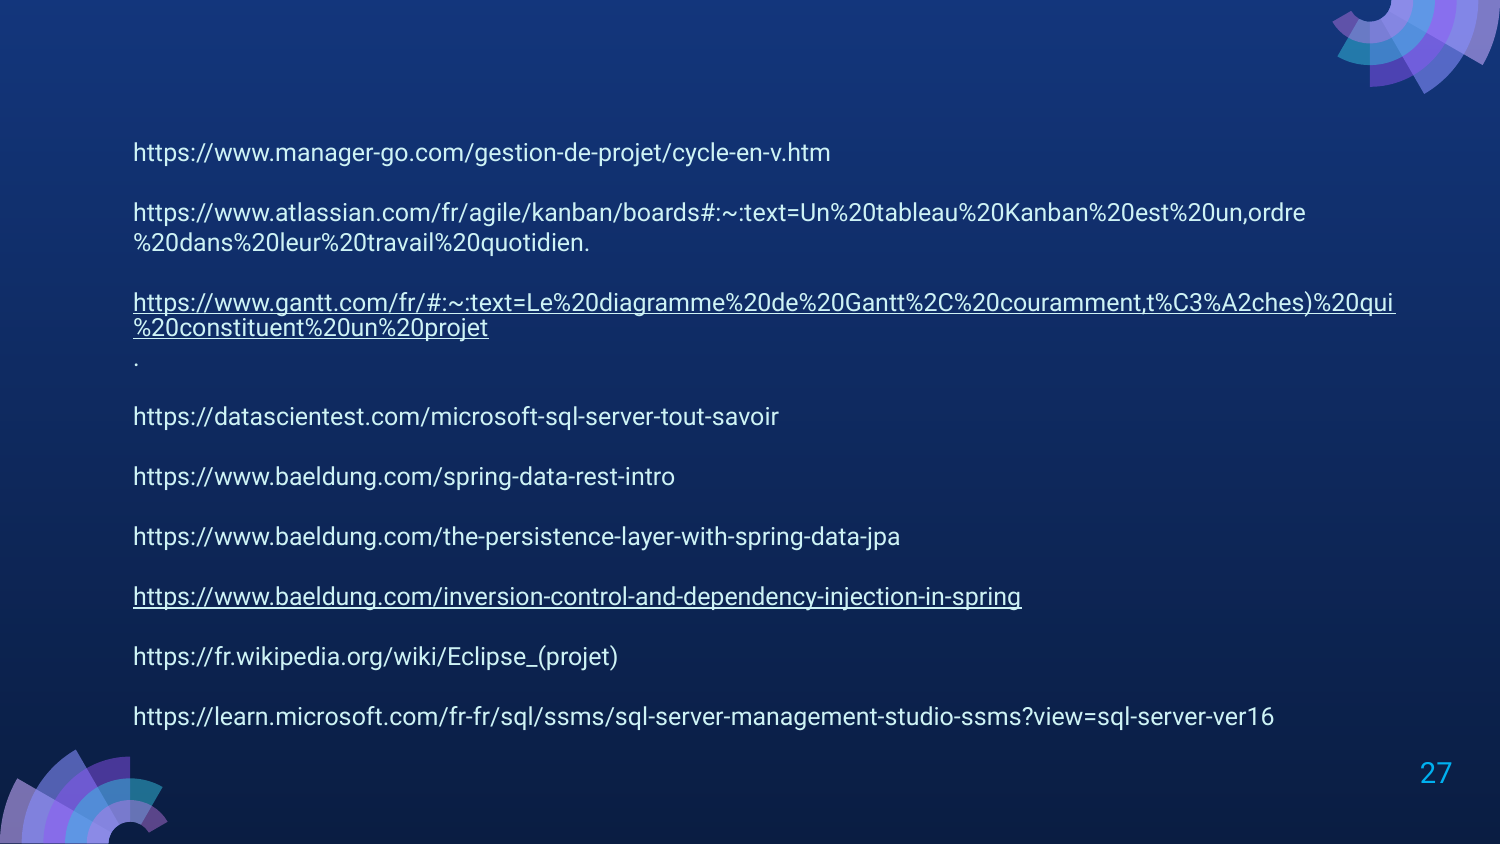

https://www.manager-go.com/gestion-de-projet/cycle-en-v.htm

https://www.atlassian.com/fr/agile/kanban/boards#:~:text=Un%20tableau%20Kanban%20est%20un,ordre%20dans%20leur%20travail%20quotidien.

https://www.gantt.com/fr/#:~:text=Le%20diagramme%20de%20Gantt%2C%20couramment,t%C3%A2ches)%20qui%20constituent%20un%20projet.

https://datascientest.com/microsoft-sql-server-tout-savoir

https://www.baeldung.com/spring-data-rest-intro

https://www.baeldung.com/the-persistence-layer-with-spring-data-jpa

https://www.baeldung.com/inversion-control-and-dependency-injection-in-spring

https://fr.wikipedia.org/wiki/Eclipse_(projet)

https://learn.microsoft.com/fr-fr/sql/ssms/sql-server-management-studio-ssms?view=sql-server-ver16

27